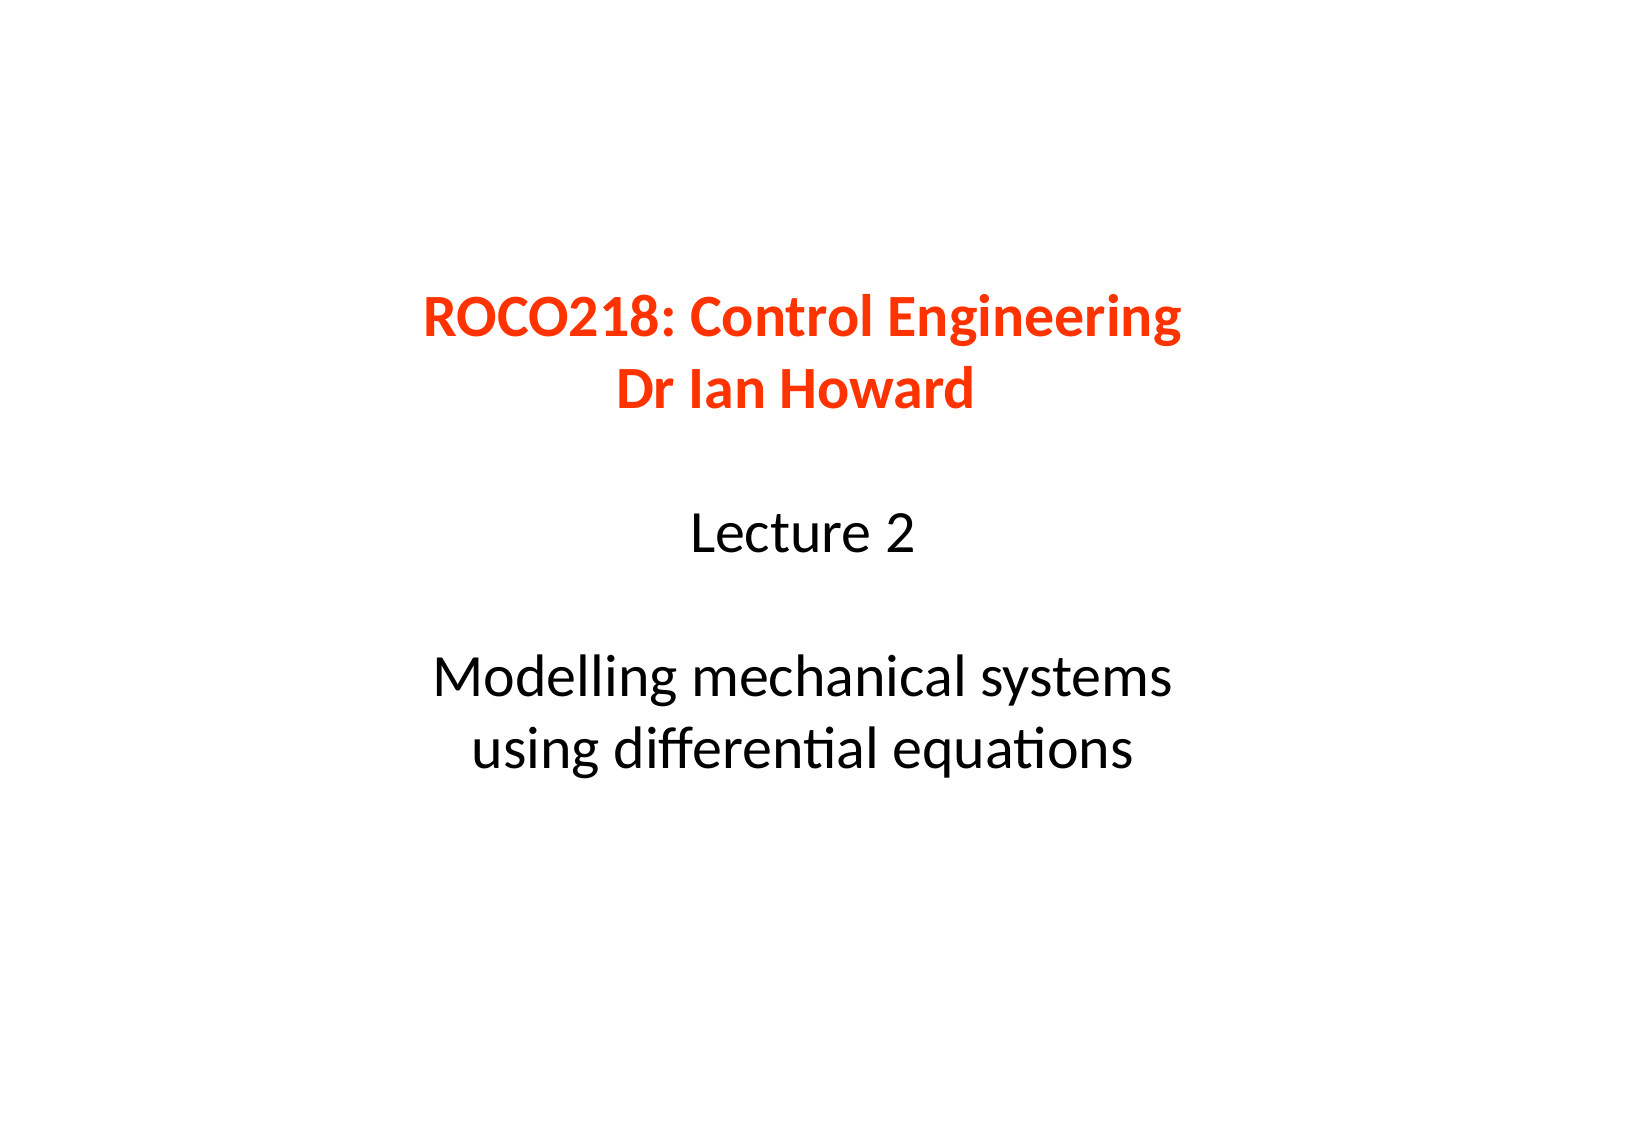

# ROCO218: Control Engineering Dr Ian Howard Lecture 2 Modelling mechanical systems using differential equations